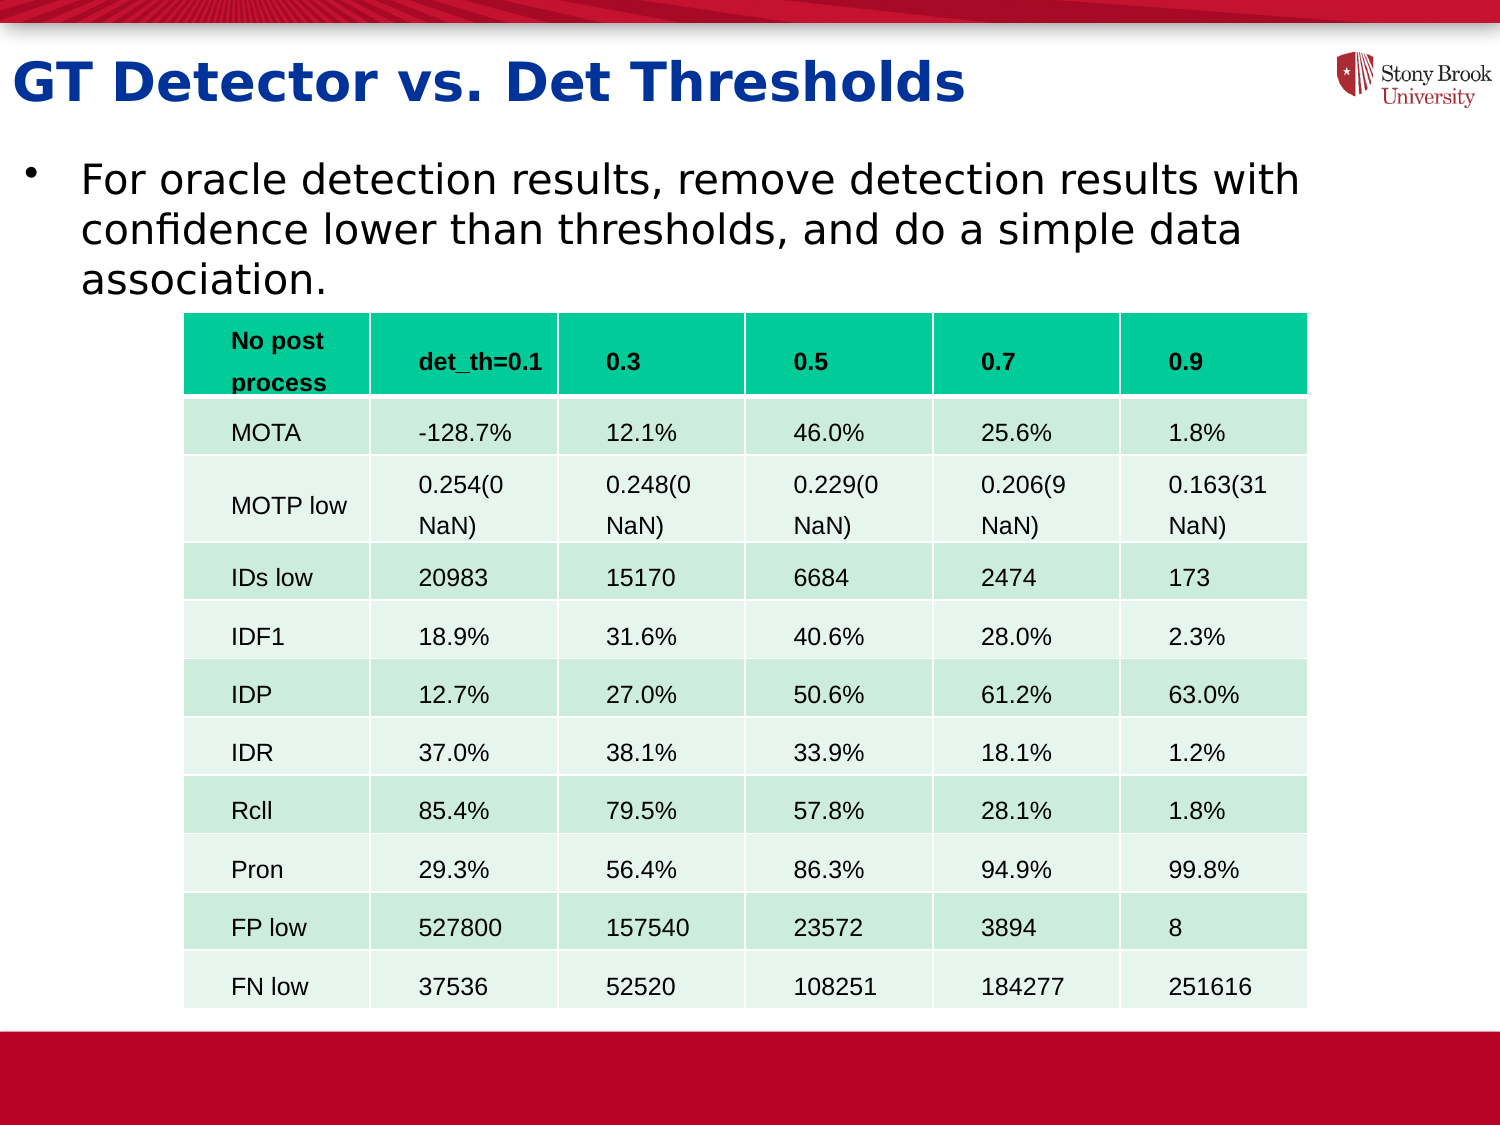

# GT Detector vs. Det Thresholds
For oracle detection results, remove detection results with confidence lower than thresholds, and do a simple data association.
| No post process | det\_th=0.1 | 0.3 | 0.5 | 0.7 | 0.9 |
| --- | --- | --- | --- | --- | --- |
| MOTA | -128.7% | 12.1% | 46.0% | 25.6% | 1.8% |
| MOTP low | 0.254(0 NaN) | 0.248(0 NaN) | 0.229(0 NaN) | 0.206(9 NaN) | 0.163(31 NaN) |
| IDs low | 20983 | 15170 | 6684 | 2474 | 173 |
| IDF1 | 18.9% | 31.6% | 40.6% | 28.0% | 2.3% |
| IDP | 12.7% | 27.0% | 50.6% | 61.2% | 63.0% |
| IDR | 37.0% | 38.1% | 33.9% | 18.1% | 1.2% |
| Rcll | 85.4% | 79.5% | 57.8% | 28.1% | 1.8% |
| Pron | 29.3% | 56.4% | 86.3% | 94.9% | 99.8% |
| FP low | 527800 | 157540 | 23572 | 3894 | 8 |
| FN low | 37536 | 52520 | 108251 | 184277 | 251616 |